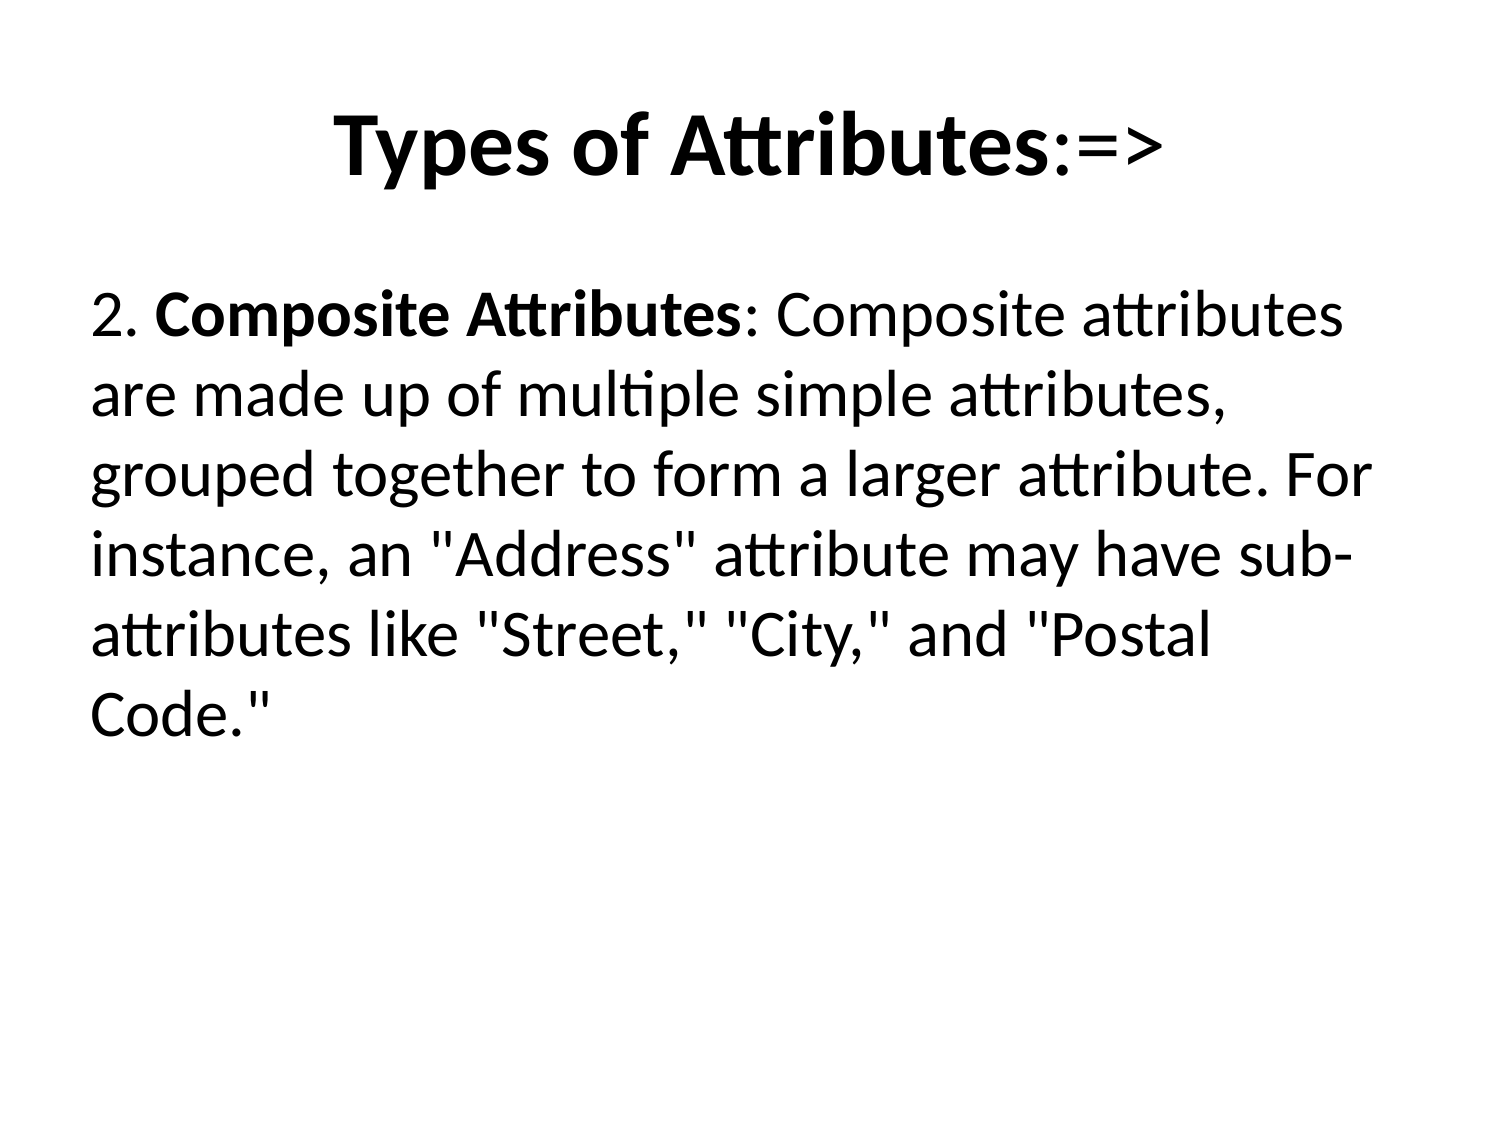

# Types of Attributes:=>
2. Composite Attributes: Composite attributes are made up of multiple simple attributes, grouped together to form a larger attribute. For instance, an "Address" attribute may have sub-attributes like "Street," "City," and "Postal Code."